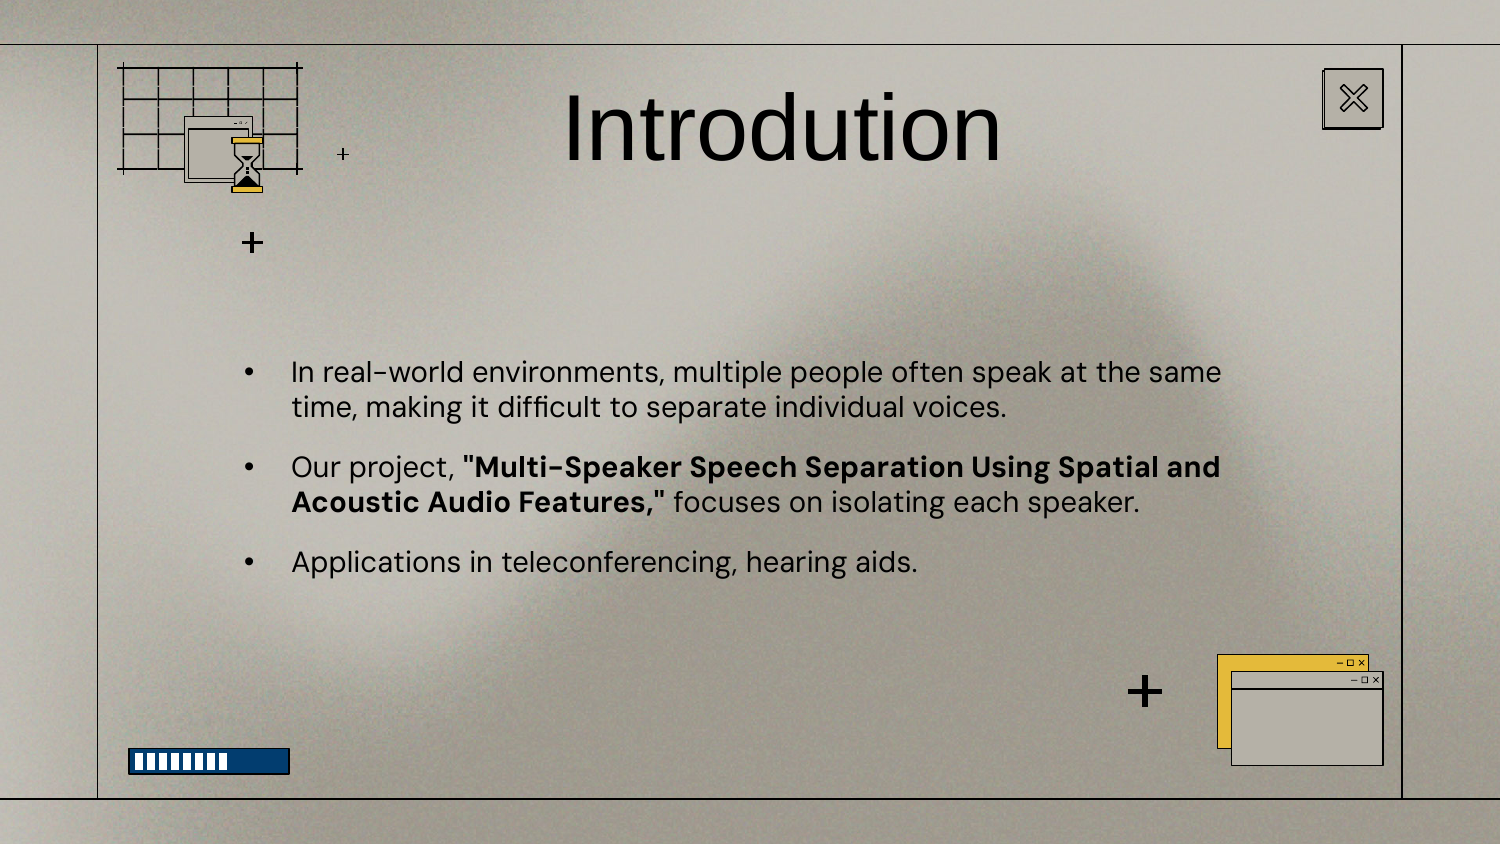

# Introdution

In real-world environments, multiple people often speak at the same time, making it difficult to separate individual voices.
Our project, "Multi-Speaker Speech Separation Using Spatial and Acoustic Audio Features," focuses on isolating each speaker.
Applications in teleconferencing, hearing aids.